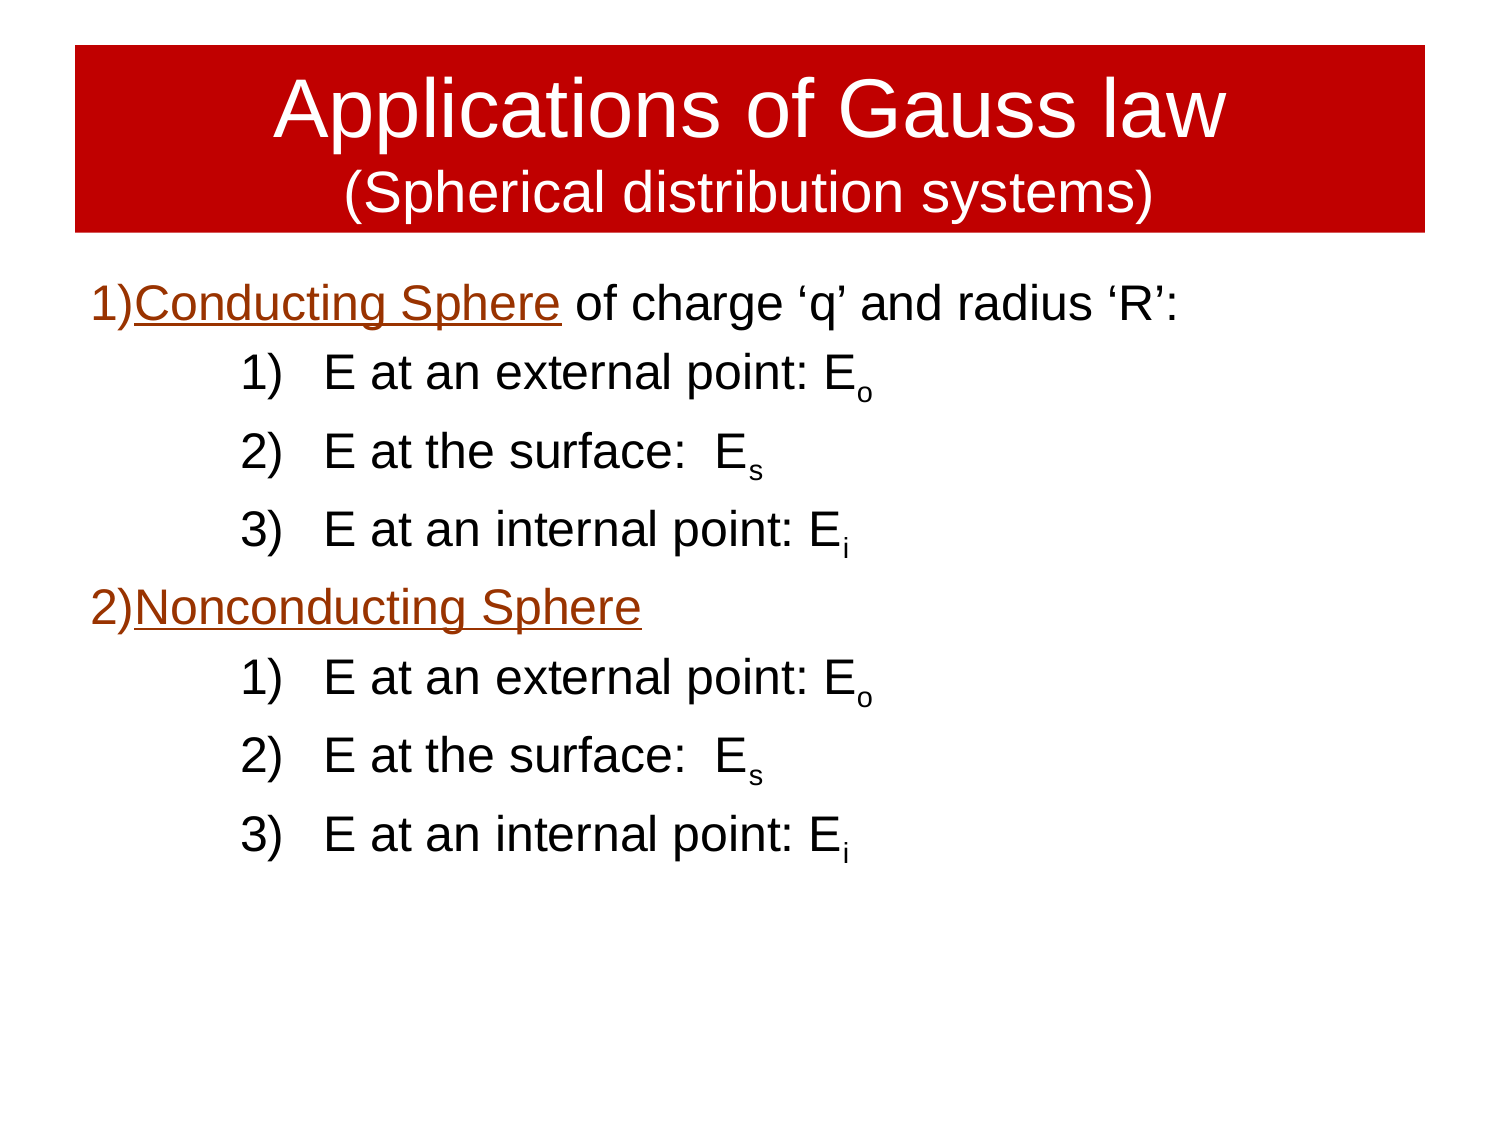

# Applications of Gauss law (Spherical distribution systems)
Conducting Sphere of charge ‘q’ and radius ‘R’:
E at an external point: Eo
E at the surface:  Es
E at an internal point: Ei
Nonconducting Sphere
E at an external point: Eo
E at the surface:  Es
E at an internal point: Ei